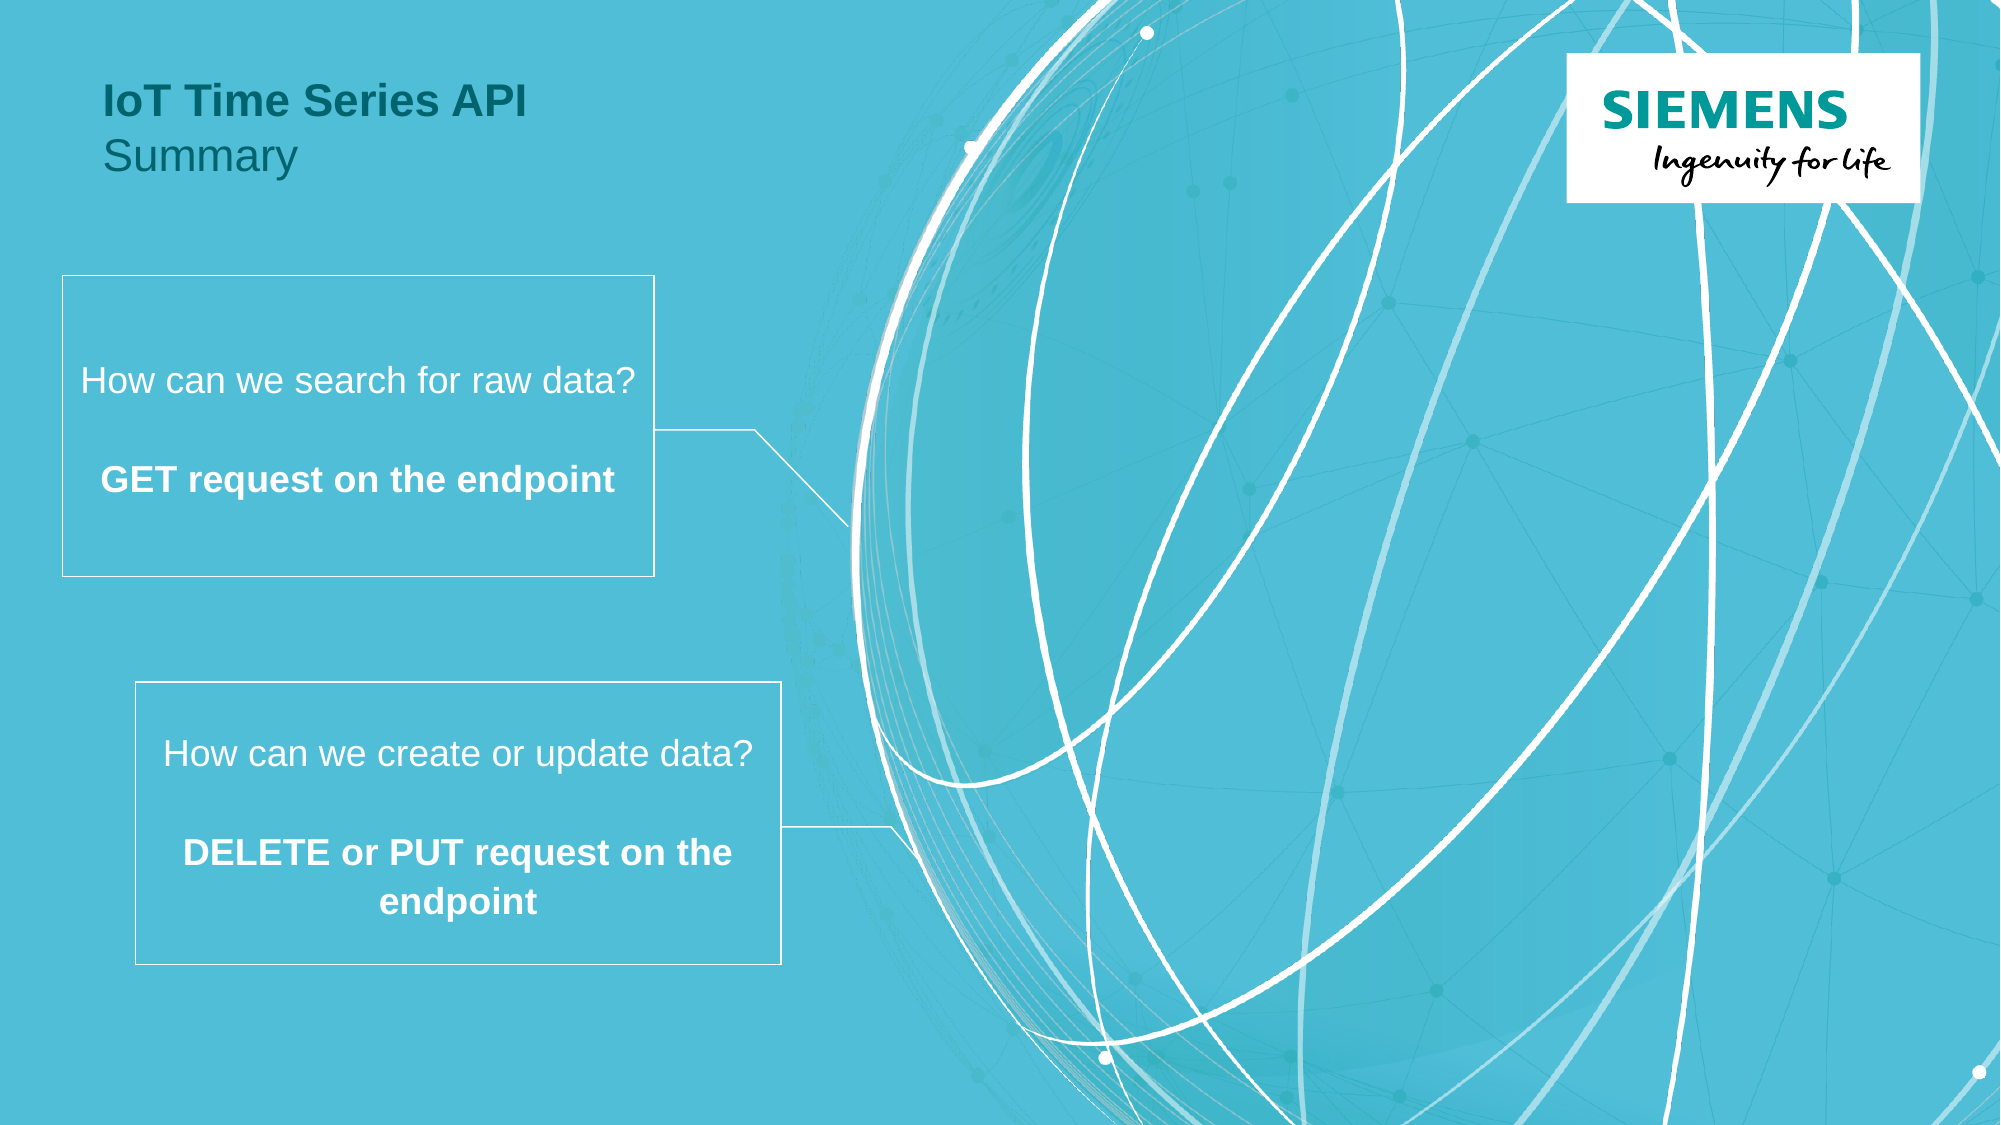

# IoT Time Series API Summary
How can we search for raw data?

GET request on the endpoint
How can we create or update data?

DELETE or PUT request on the endpoint